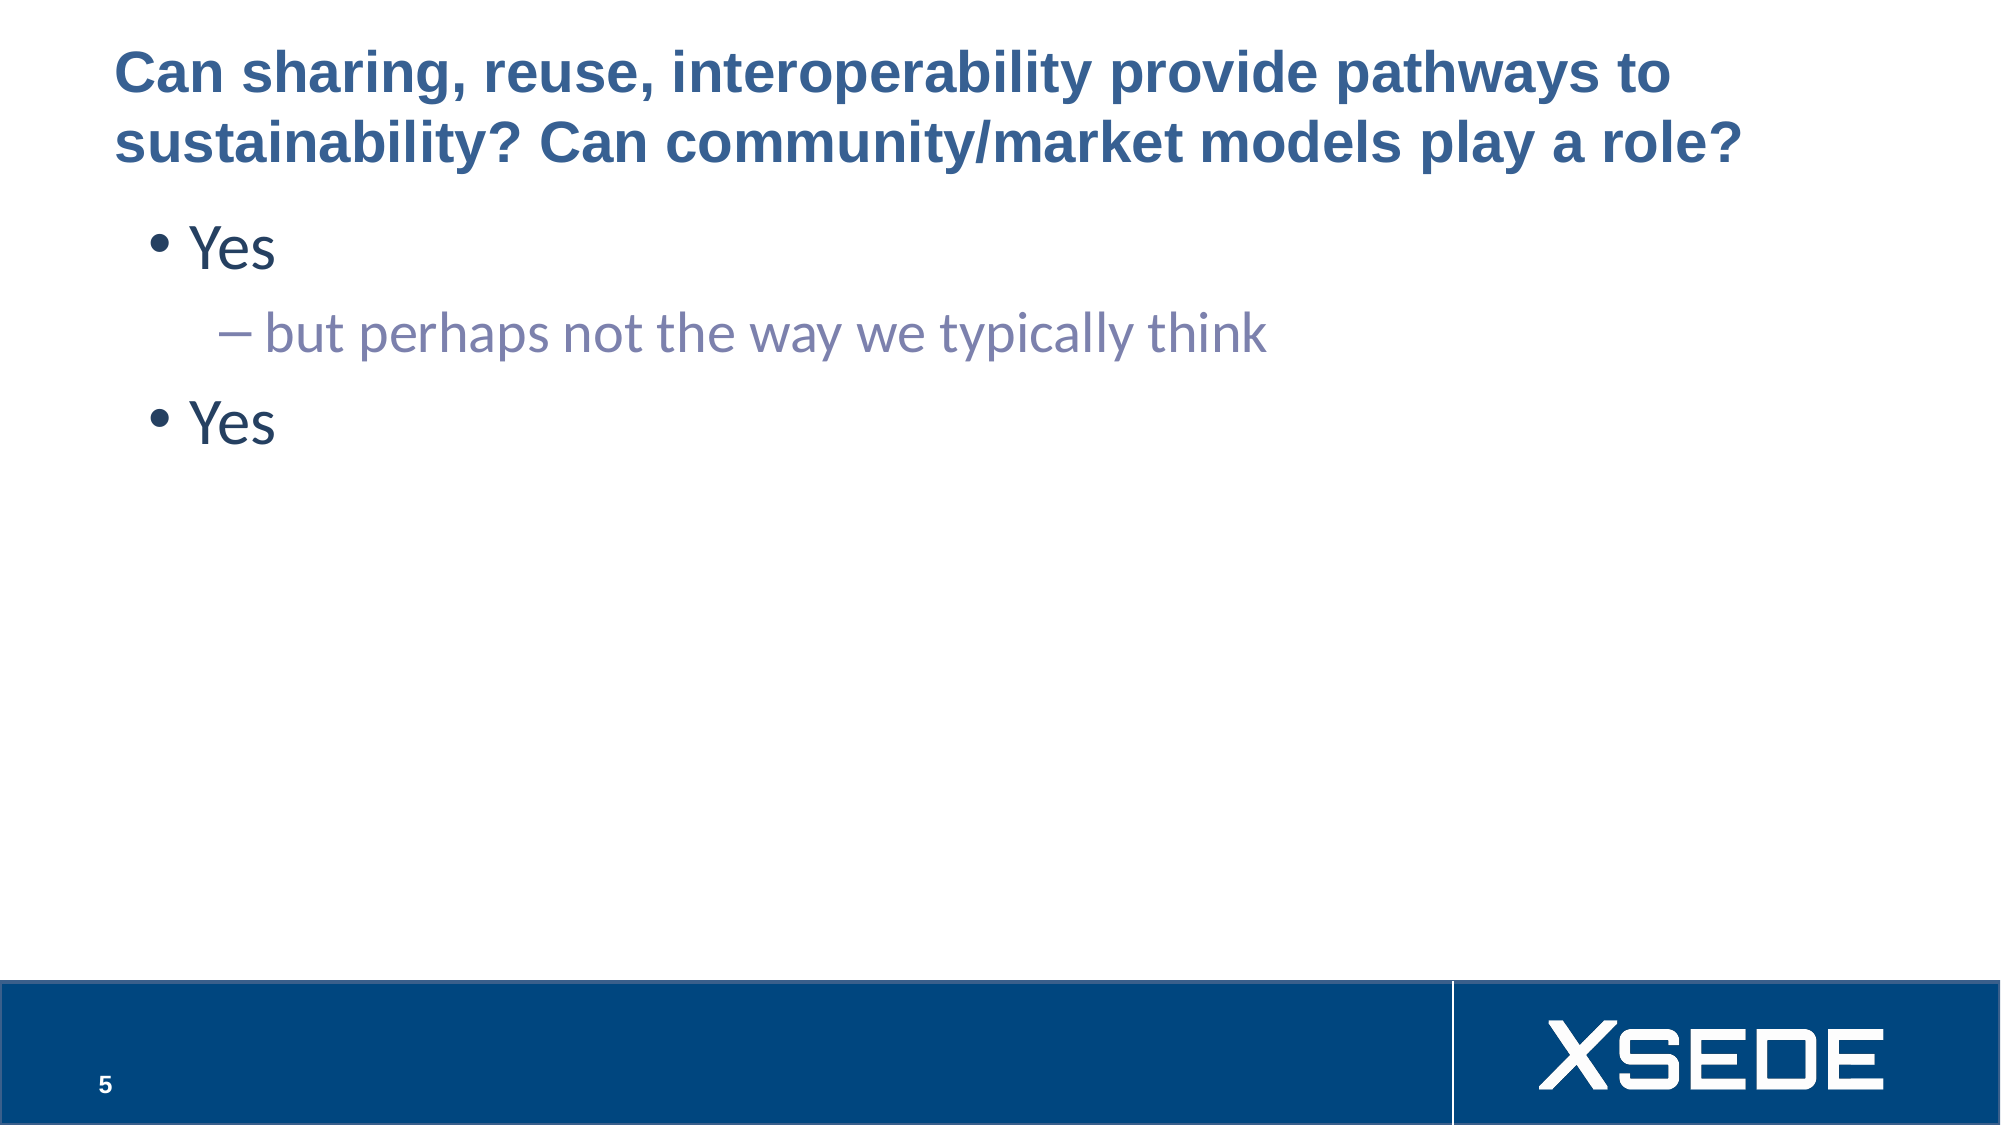

# Can sharing, reuse, interoperability provide pathways to sustainability? Can community/market models play a role?
Yes
but perhaps not the way we typically think
Yes
5